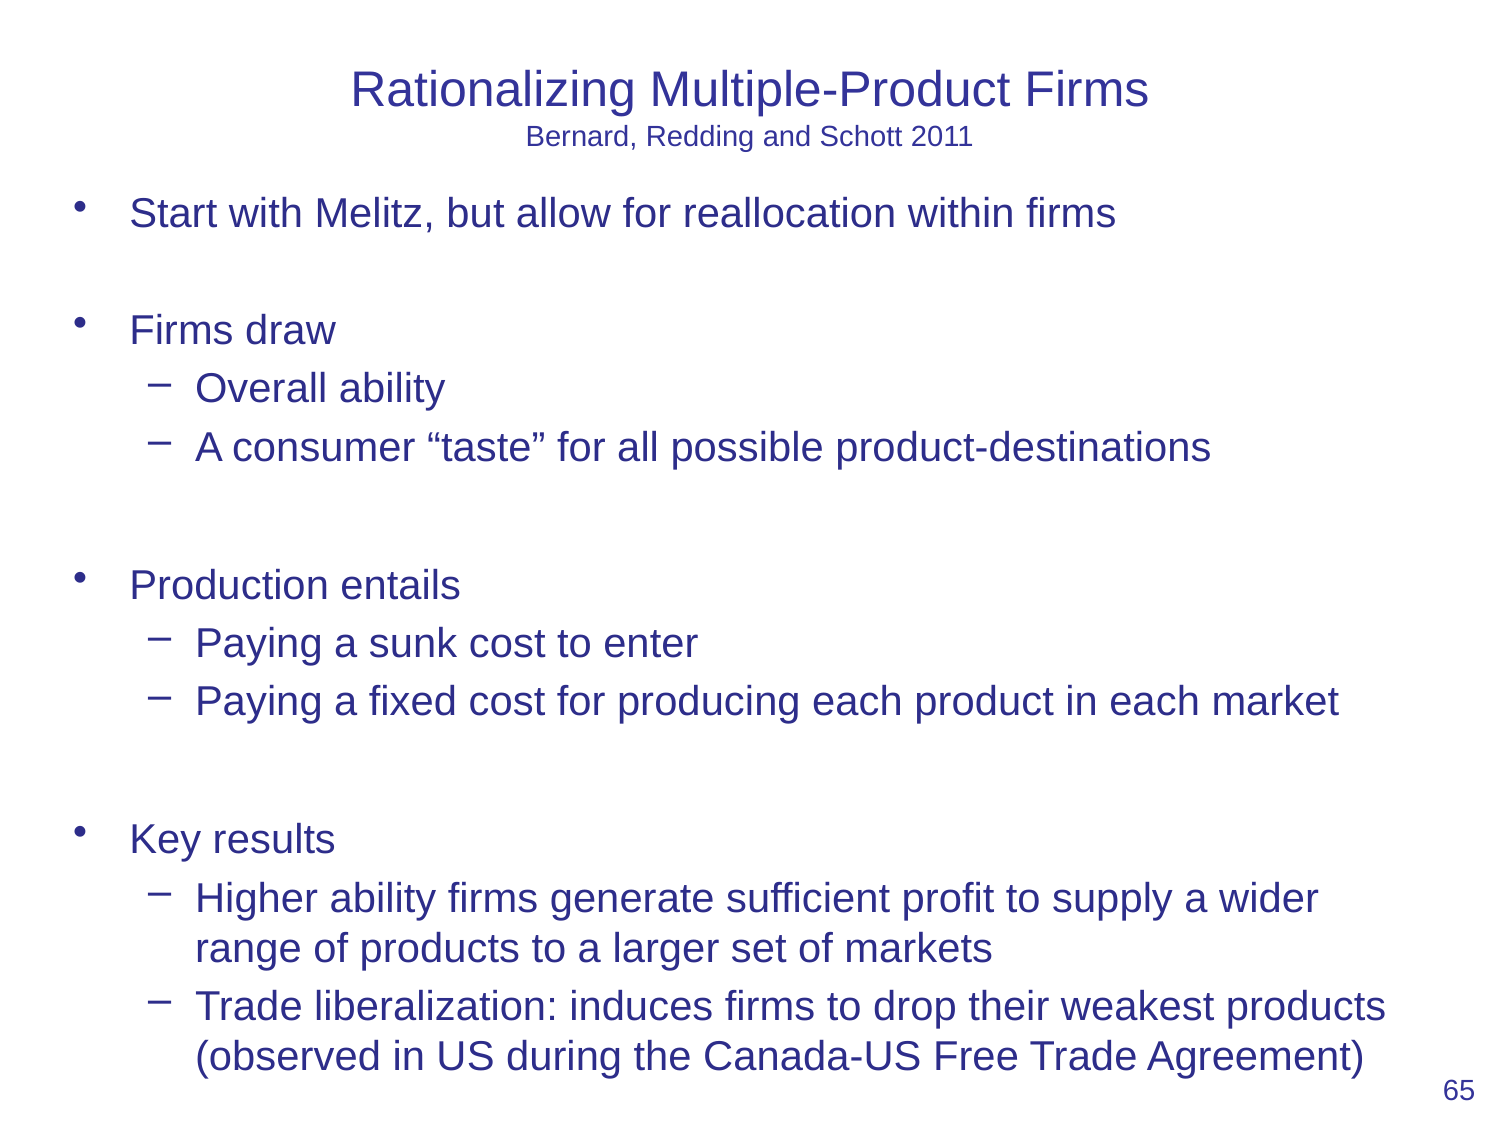

# Rationalizing Multiple-Product Firms Bernard, Redding and Schott 2011
Start with Melitz, but allow for reallocation within firms

Firms draw
Overall ability
A consumer “taste” for all possible product-destinations

Production entails
Paying a sunk cost to enter
Paying a fixed cost for producing each product in each market

Key results
Higher ability firms generate sufficient profit to supply a wider range of products to a larger set of markets
Trade liberalization: induces firms to drop their weakest products (observed in US during the Canada-US Free Trade Agreement)

65